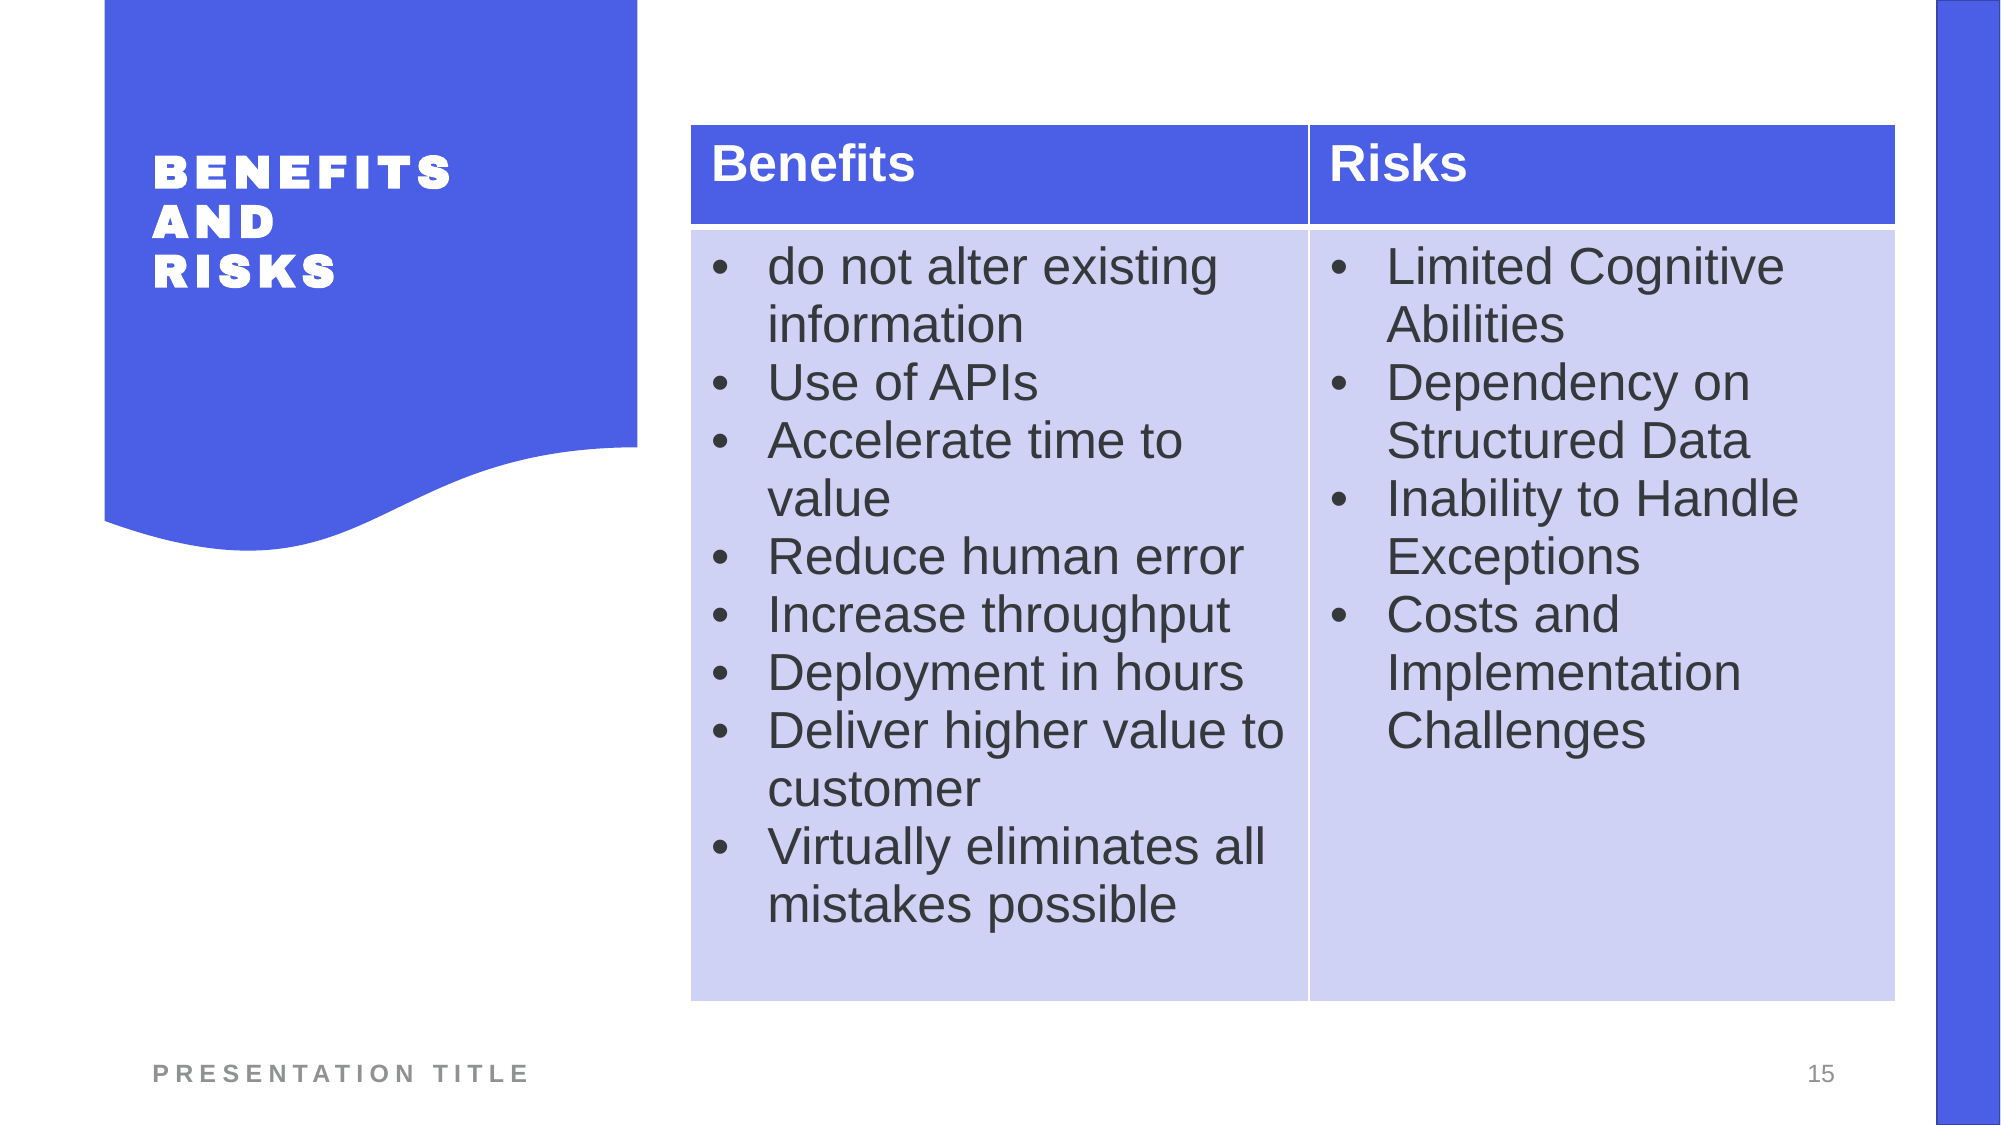

# Benefits and Risks
| Benefits | Risks |
| --- | --- |
| do not alter existing information Use of APIs Accelerate time to value Reduce human error Increase throughput Deployment in hours Deliver higher value to customer Virtually eliminates all mistakes possible | Limited Cognitive Abilities Dependency on Structured Data Inability to Handle Exceptions Costs and Implementation Challenges |
Presentation Title
15